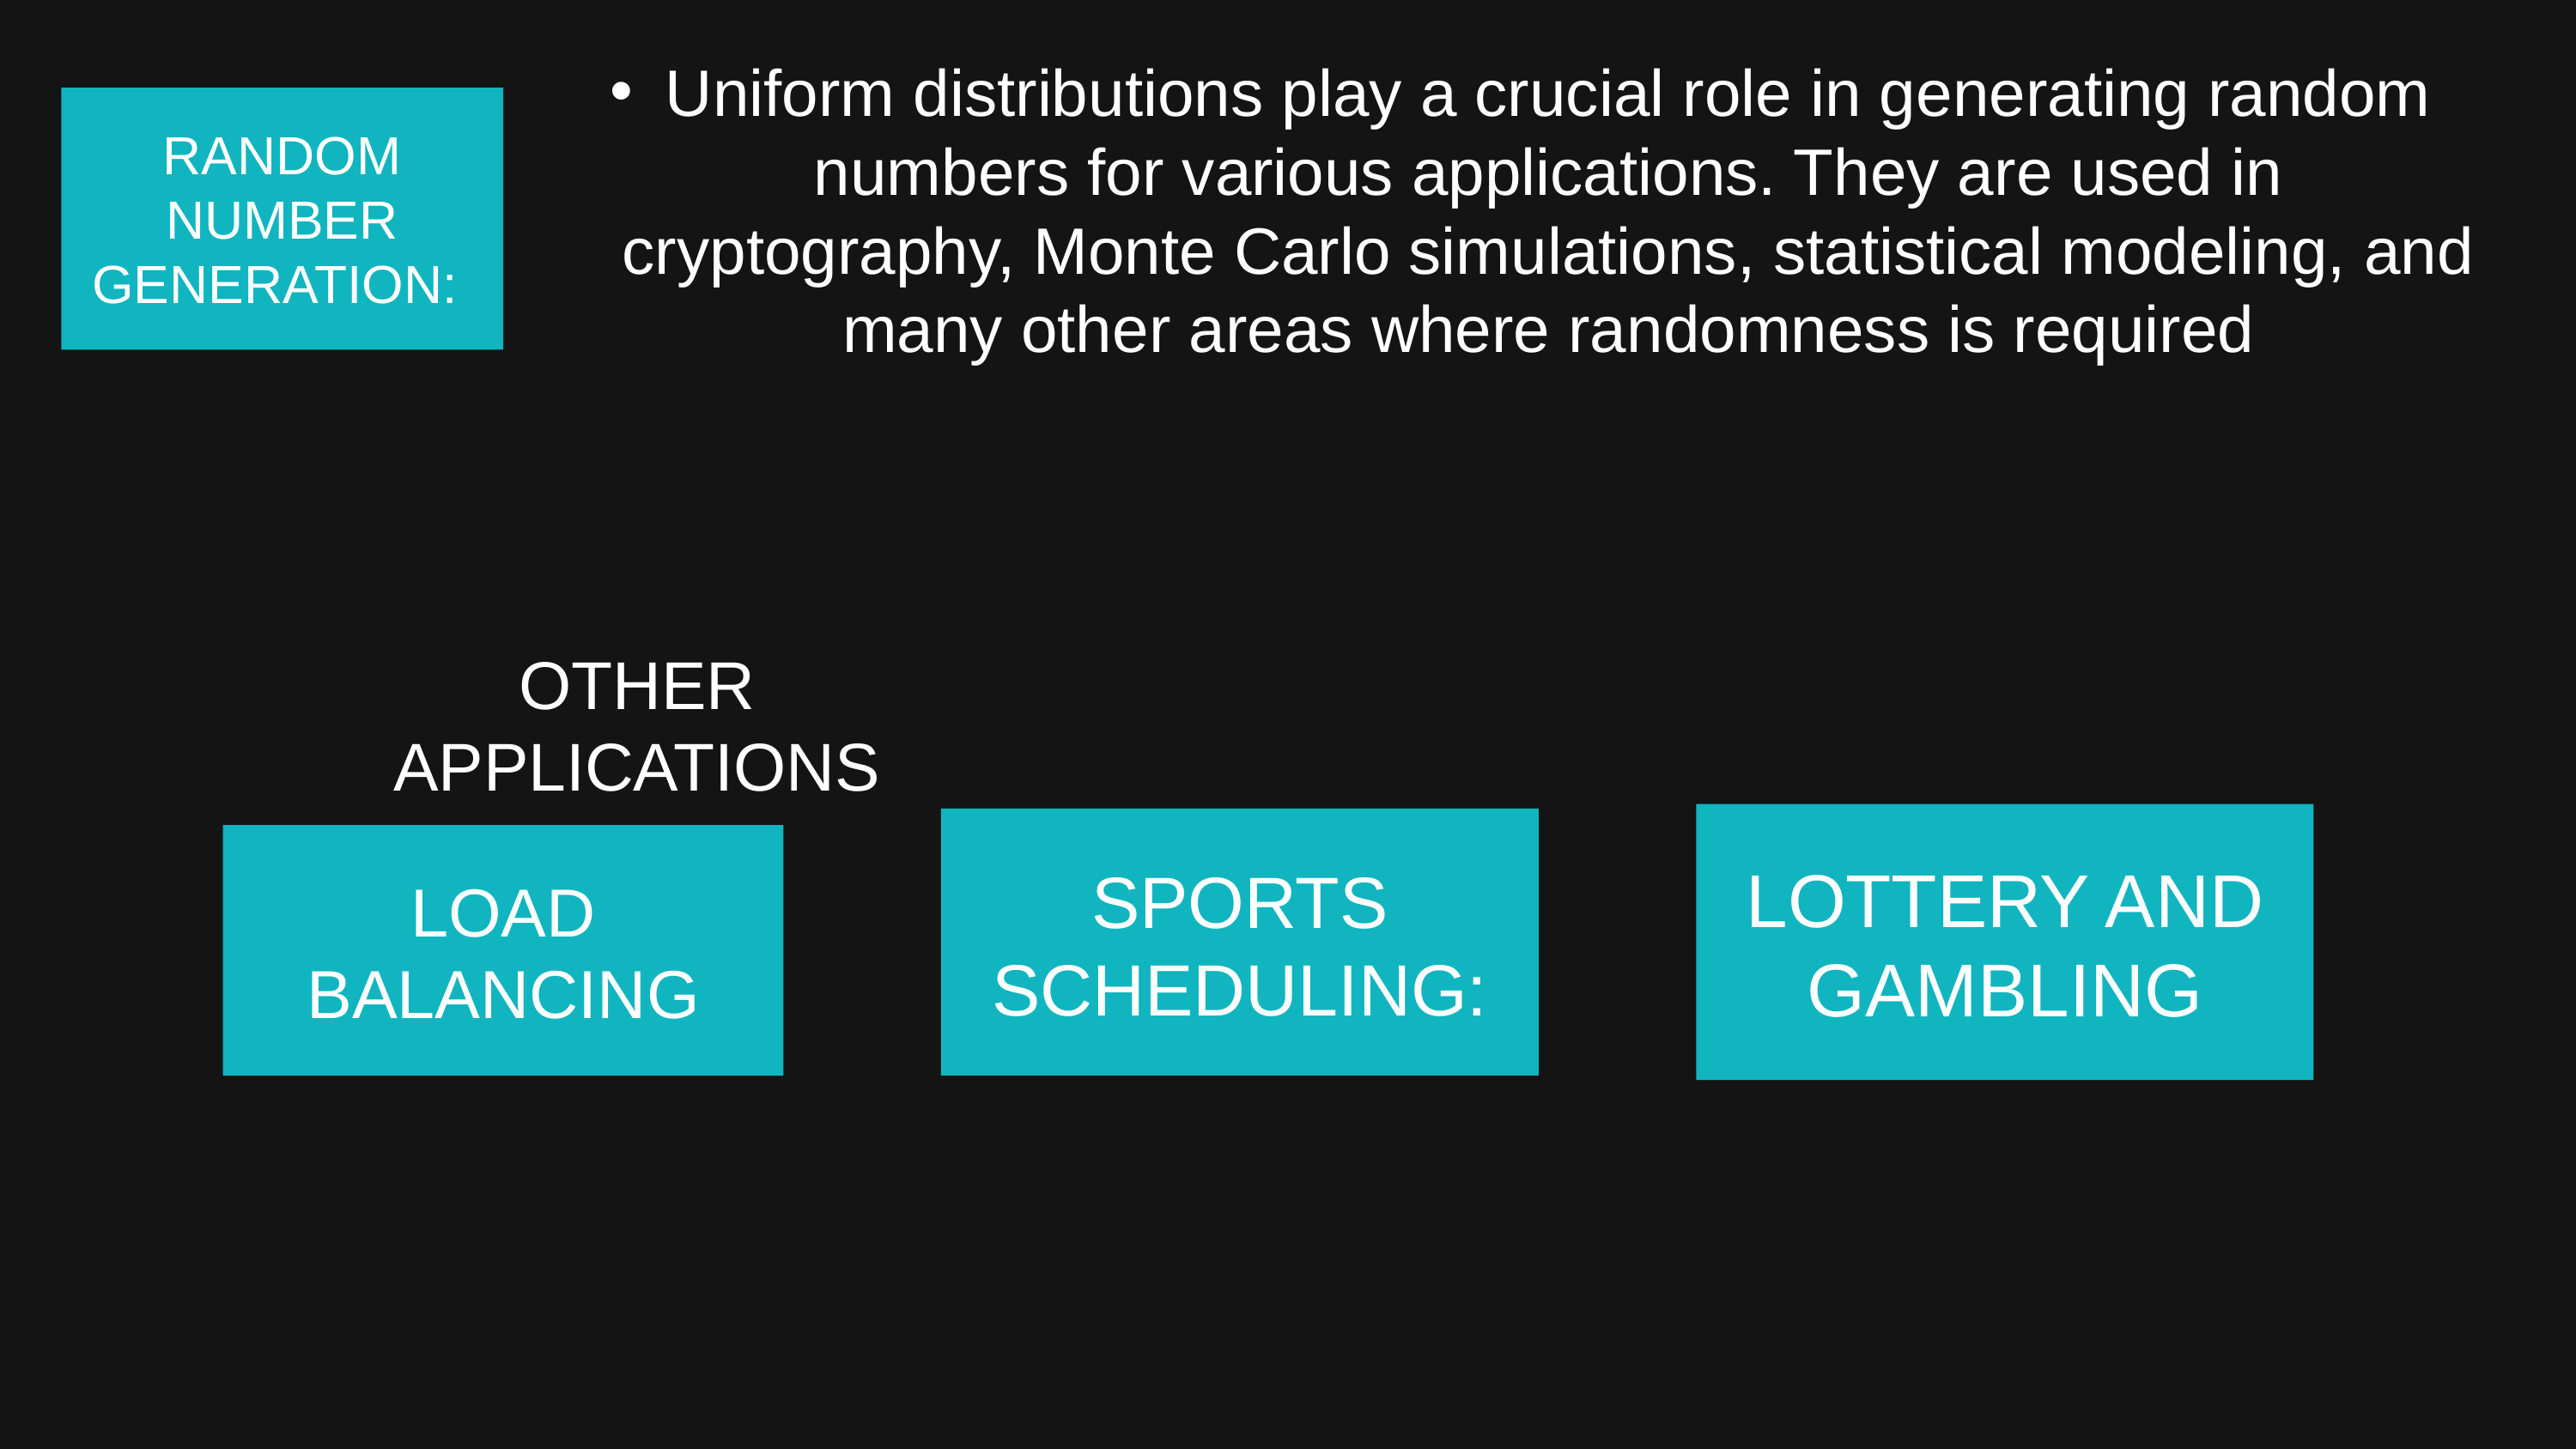

Uniform distributions play a crucial role in generating random numbers for various applications. They are used in cryptography, Monte Carlo simulations, statistical modeling, and many other areas where randomness is required

RANDOM NUMBER GENERATION:
OTHER APPLICATIONS

LOTTERY AND GAMBLING

SPORTS SCHEDULING:

LOAD BALANCING